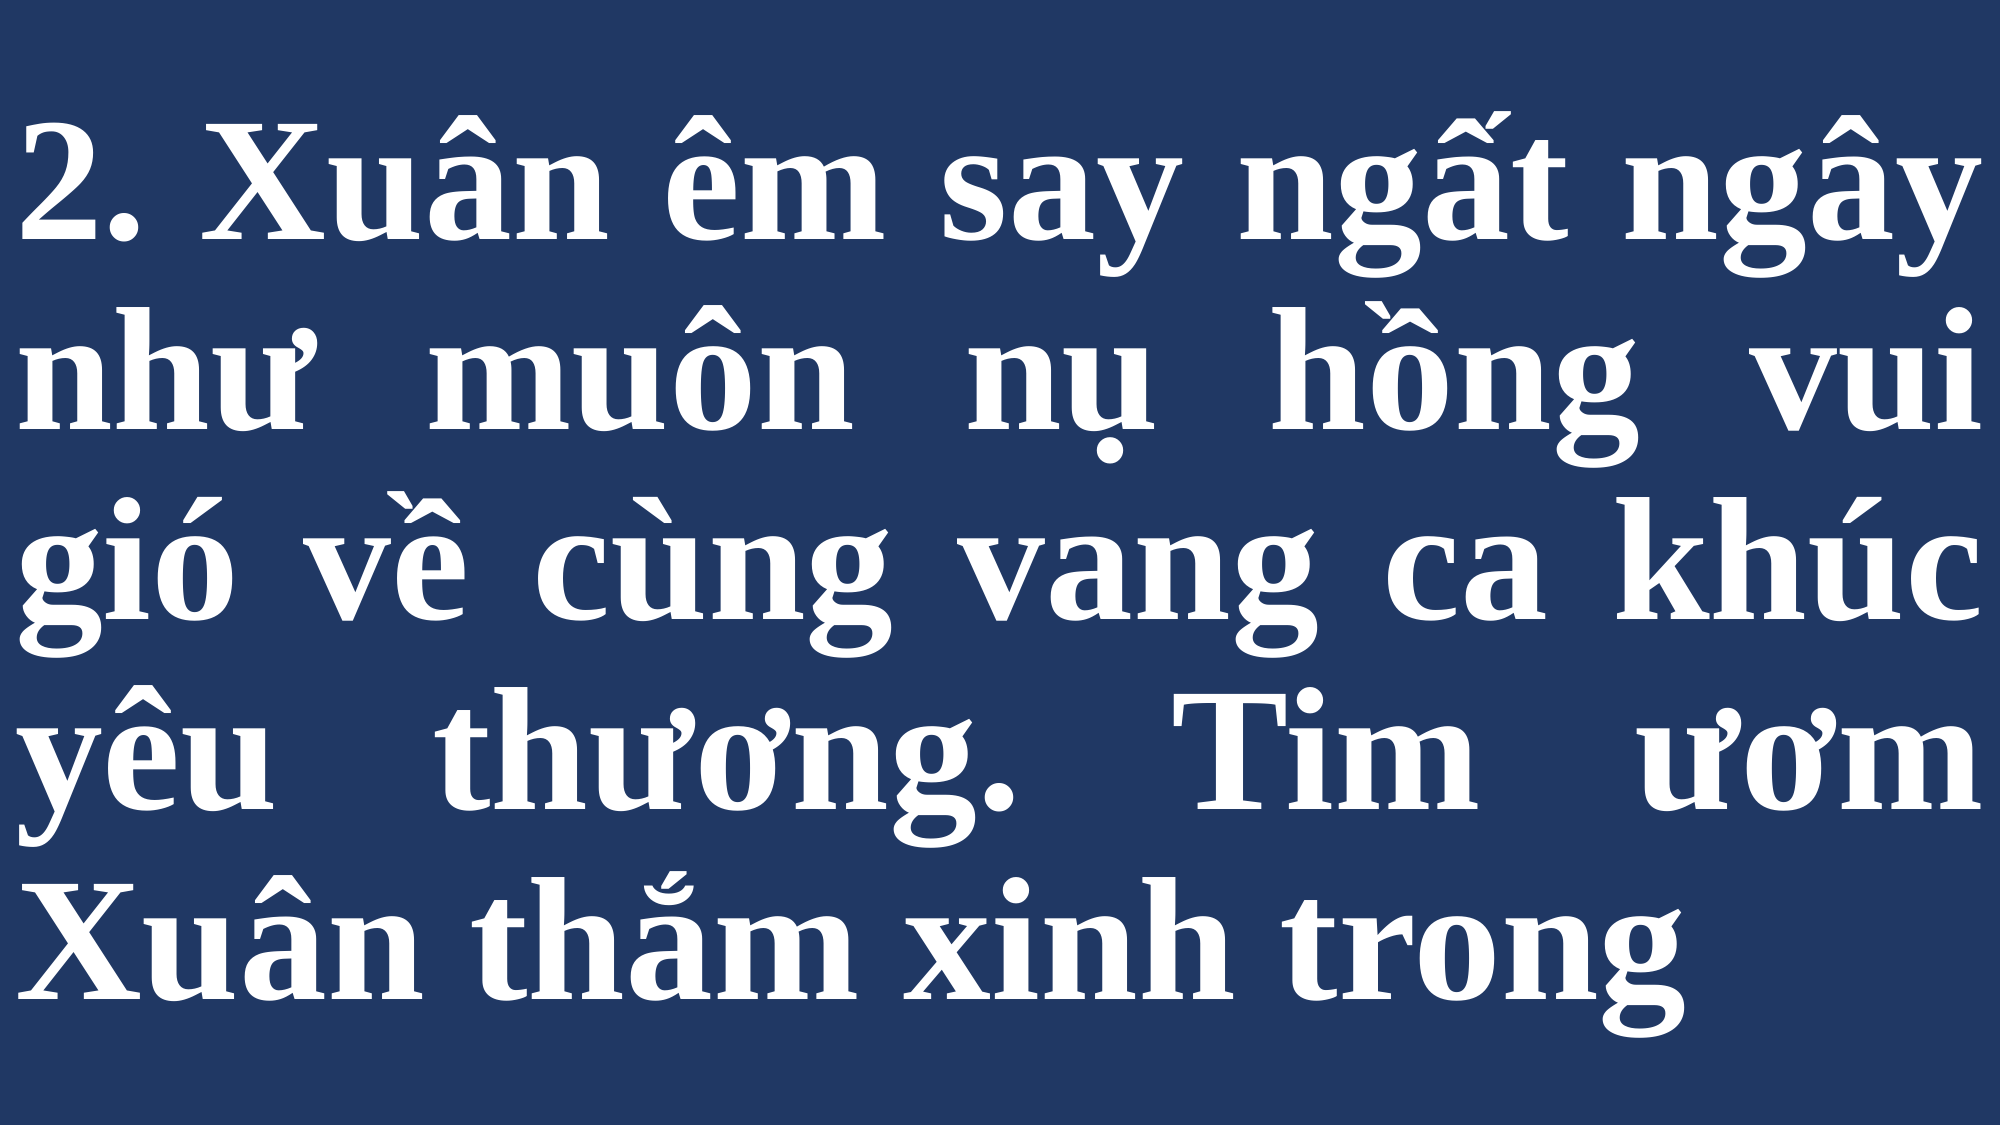

# 2. Xuân êm say ngất ngây như muôn nụ hồng vui gió về cùng vang ca khúc yêu thương. Tim ươm Xuân thắm xinh trong